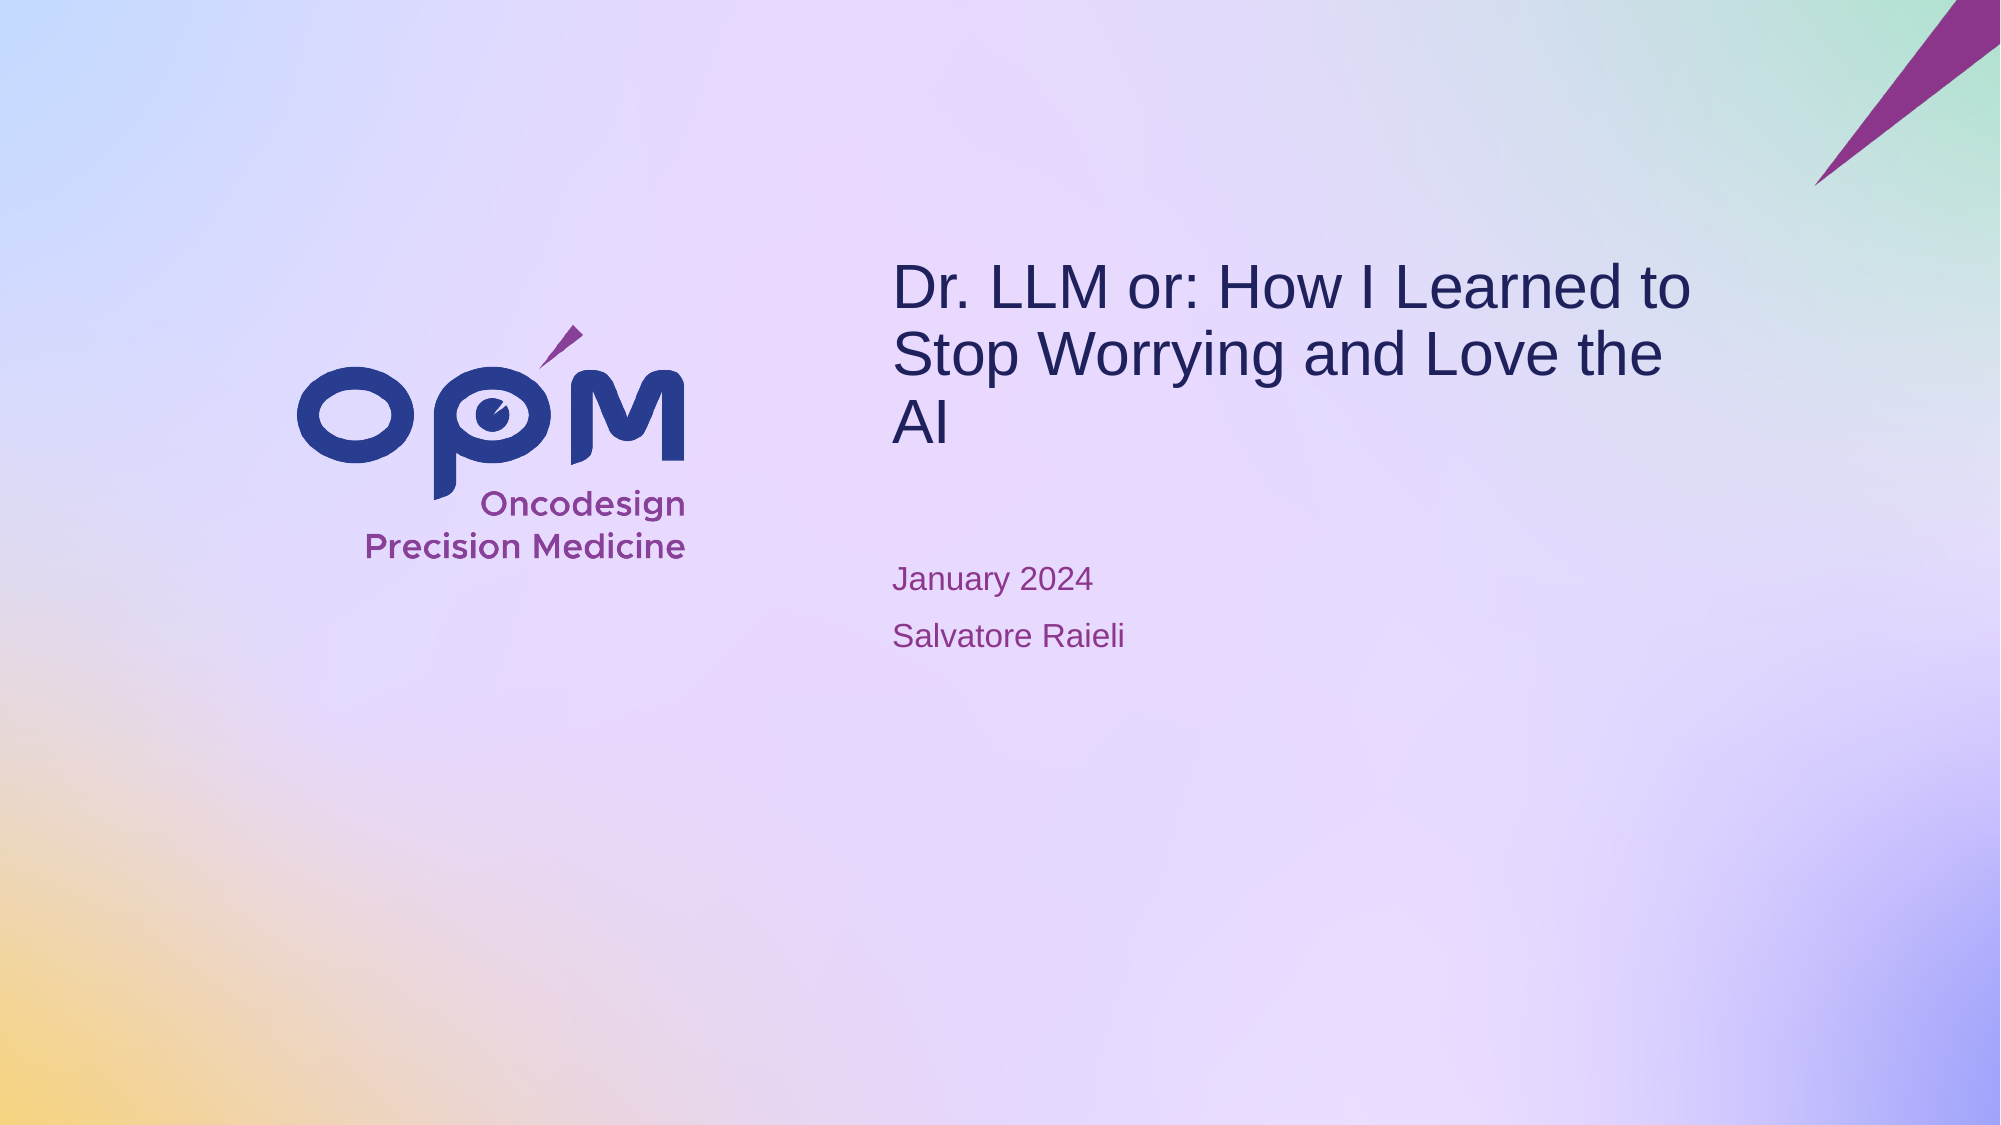

# Dr. LLM or: How I Learned to Stop Worrying and Love the AI
January 2024
Salvatore Raieli